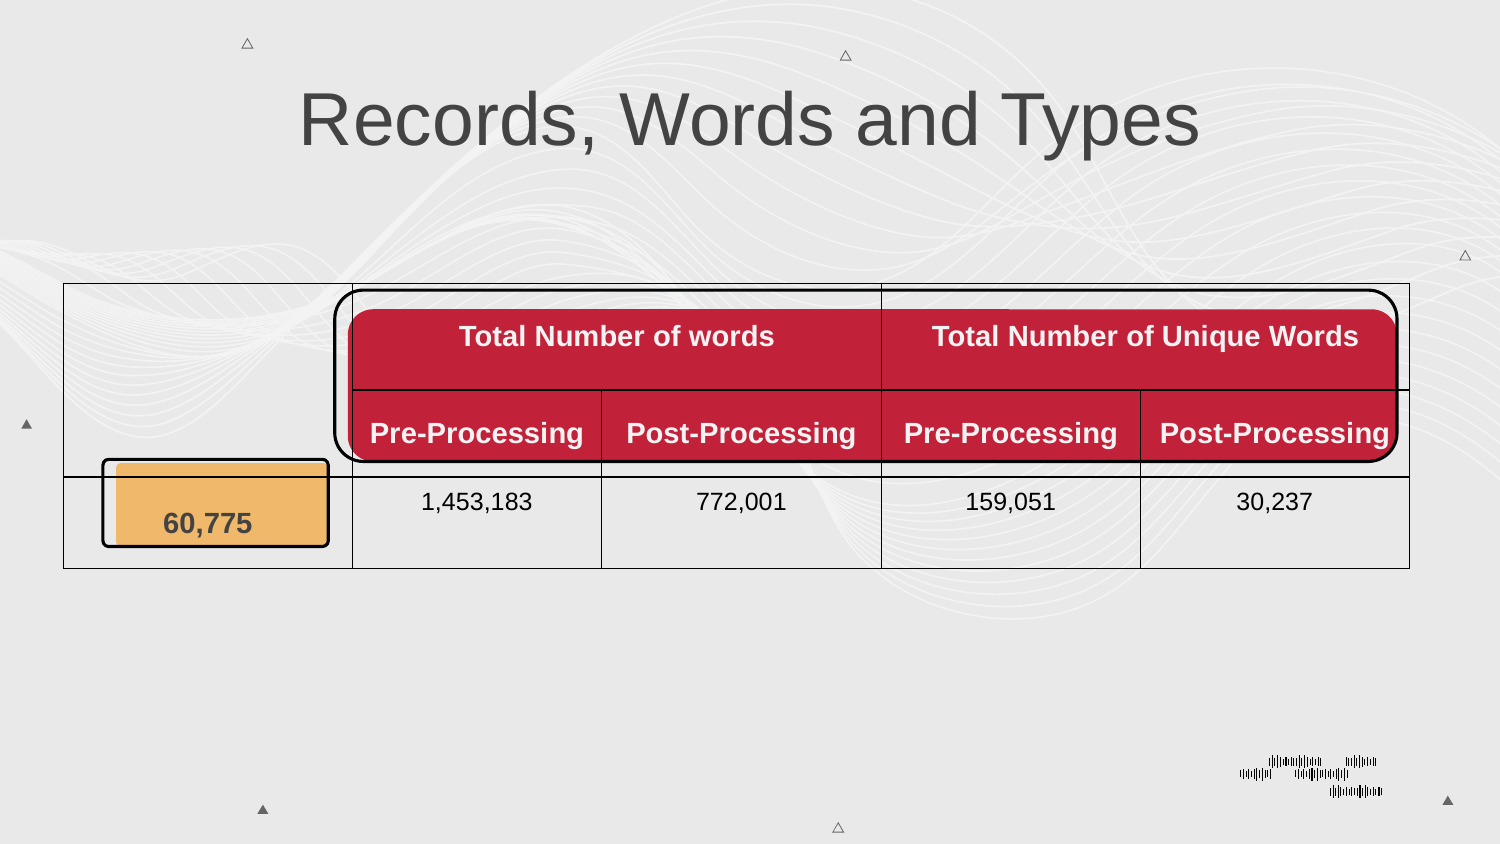

# Records, Words and Types
|  | Total Number of words |  | Total Number of Unique Words |  |
| --- | --- | --- | --- | --- |
|  | Pre-Processing | Post-Processing | Pre-Processing | Post-Processing |
| 60,775 | 1,453,183 | 772,001 | 159,051 | 30,237 |